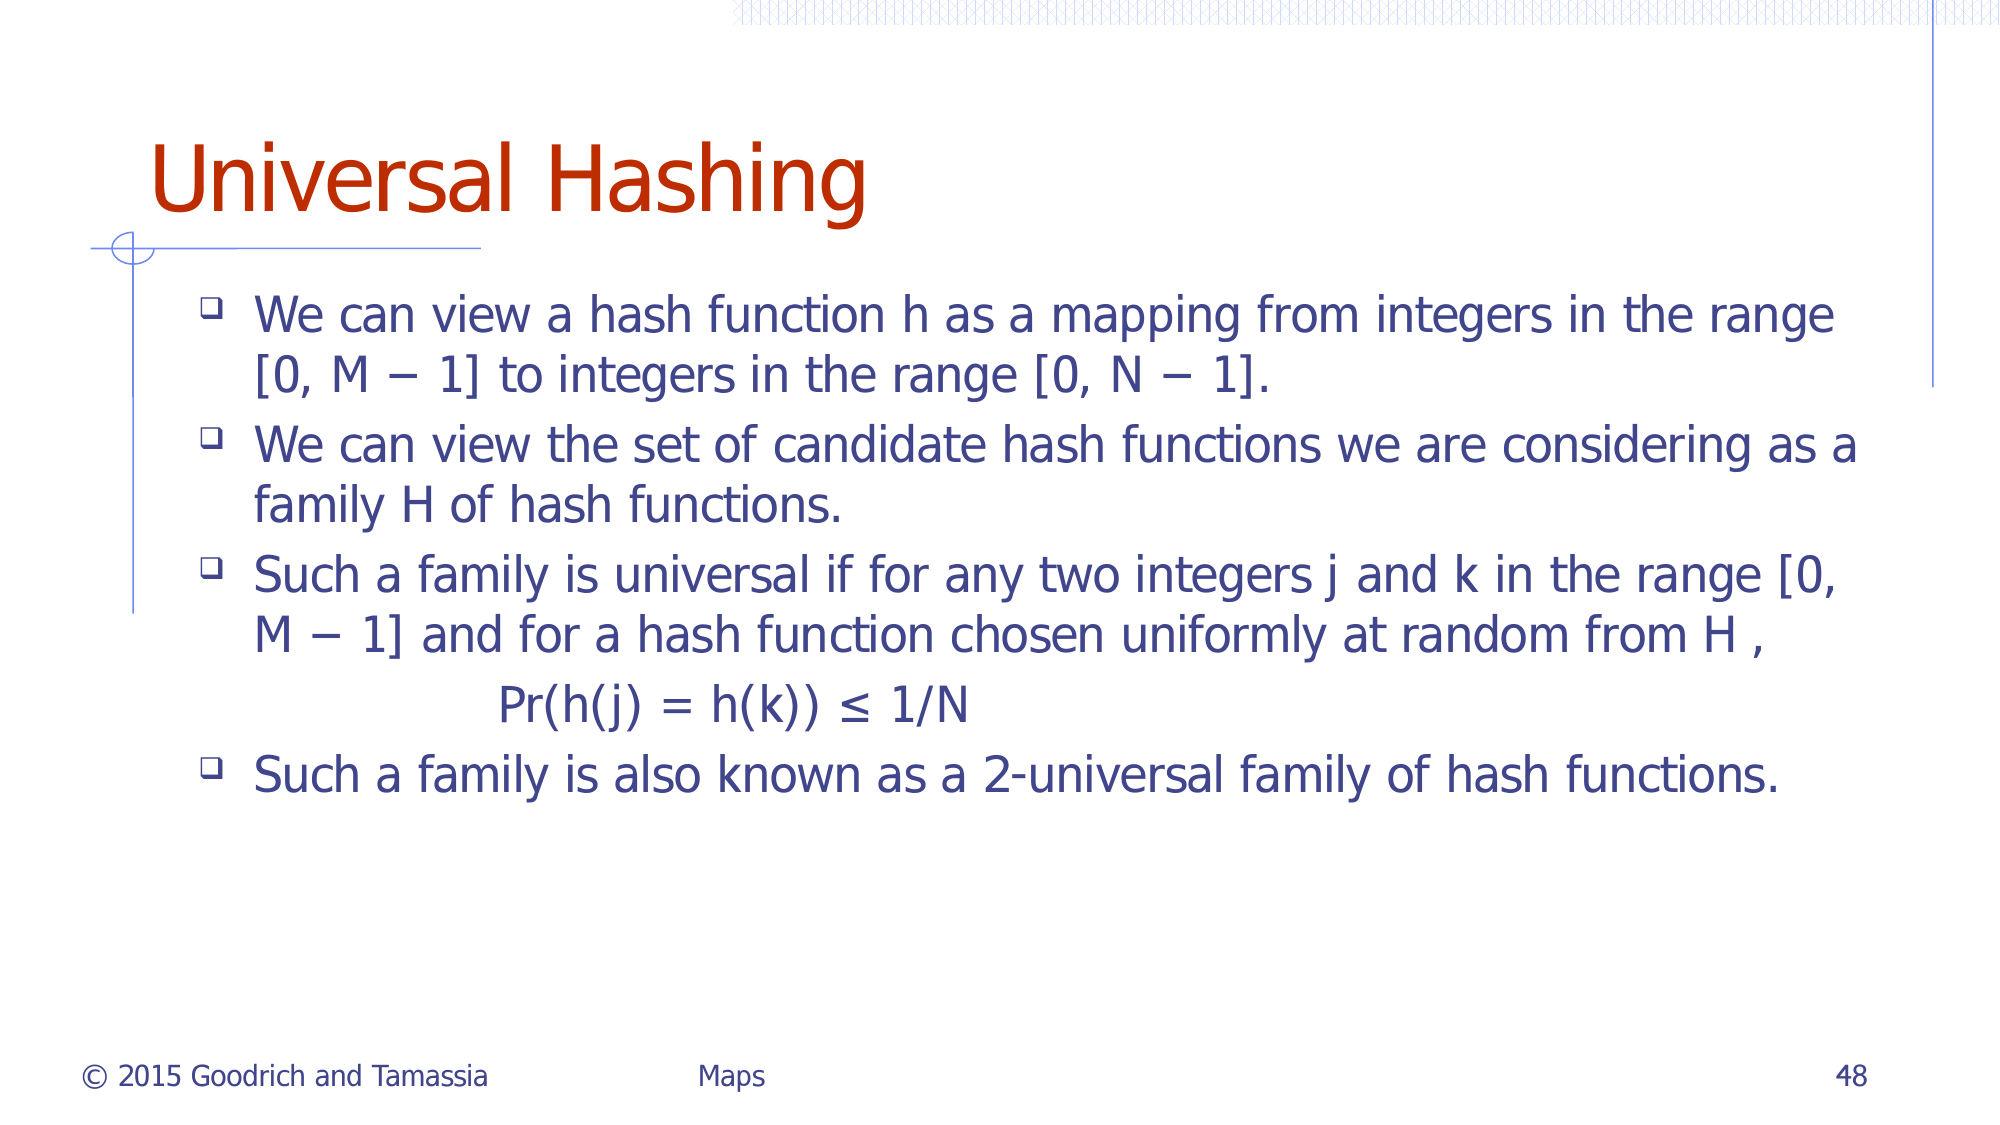

# Universal Hashing
We can view a hash function h as a mapping from integers in the range [0, M − 1] to integers in the range [0, N − 1].
We can view the set of candidate hash functions we are considering as a family H of hash functions.
Such a family is universal if for any two integers j and k in the range [0, M − 1] and for a hash function chosen uniformly at random from H ,
		Pr(h(j) = h(k)) ≤ 1/N
Such a family is also known as a 2-universal family of hash functions.

© 2015 Goodrich and Tamassia
Maps
48